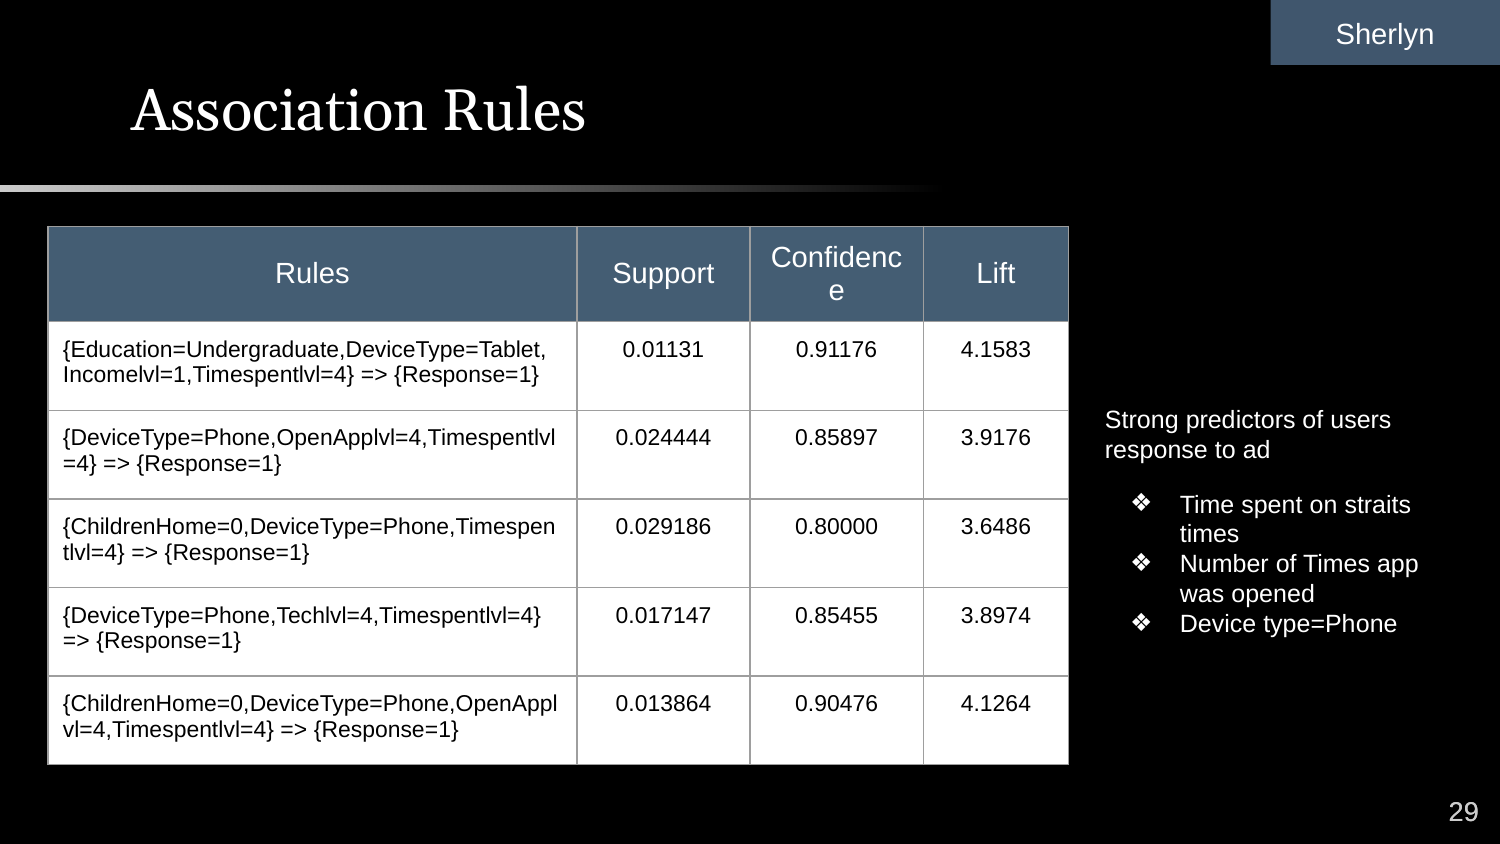

Sherlyn
# Association Rules

| Rules | Support | Confidence | Lift |
| --- | --- | --- | --- |
| {Education=Undergraduate,DeviceType=Tablet, Incomelvl=1,Timespentlvl=4} => {Response=1} | 0.01131 | 0.91176 | 4.1583 |
| {DeviceType=Phone,OpenApplvl=4,Timespentlvl=4} => {Response=1} | 0.024444 | 0.85897 | 3.9176 |
| {ChildrenHome=0,DeviceType=Phone,Timespentlvl=4} => {Response=1} | 0.029186 | 0.80000 | 3.6486 |
| {DeviceType=Phone,Techlvl=4,Timespentlvl=4} => {Response=1} | 0.017147 | 0.85455 | 3.8974 |
| {ChildrenHome=0,DeviceType=Phone,OpenApplvl=4,Timespentlvl=4} => {Response=1} | 0.013864 | 0.90476 | 4.1264 |

Strong predictors of users response to ad
Time spent on straits times
Number of Times app was opened
Device type=Phone

29
29